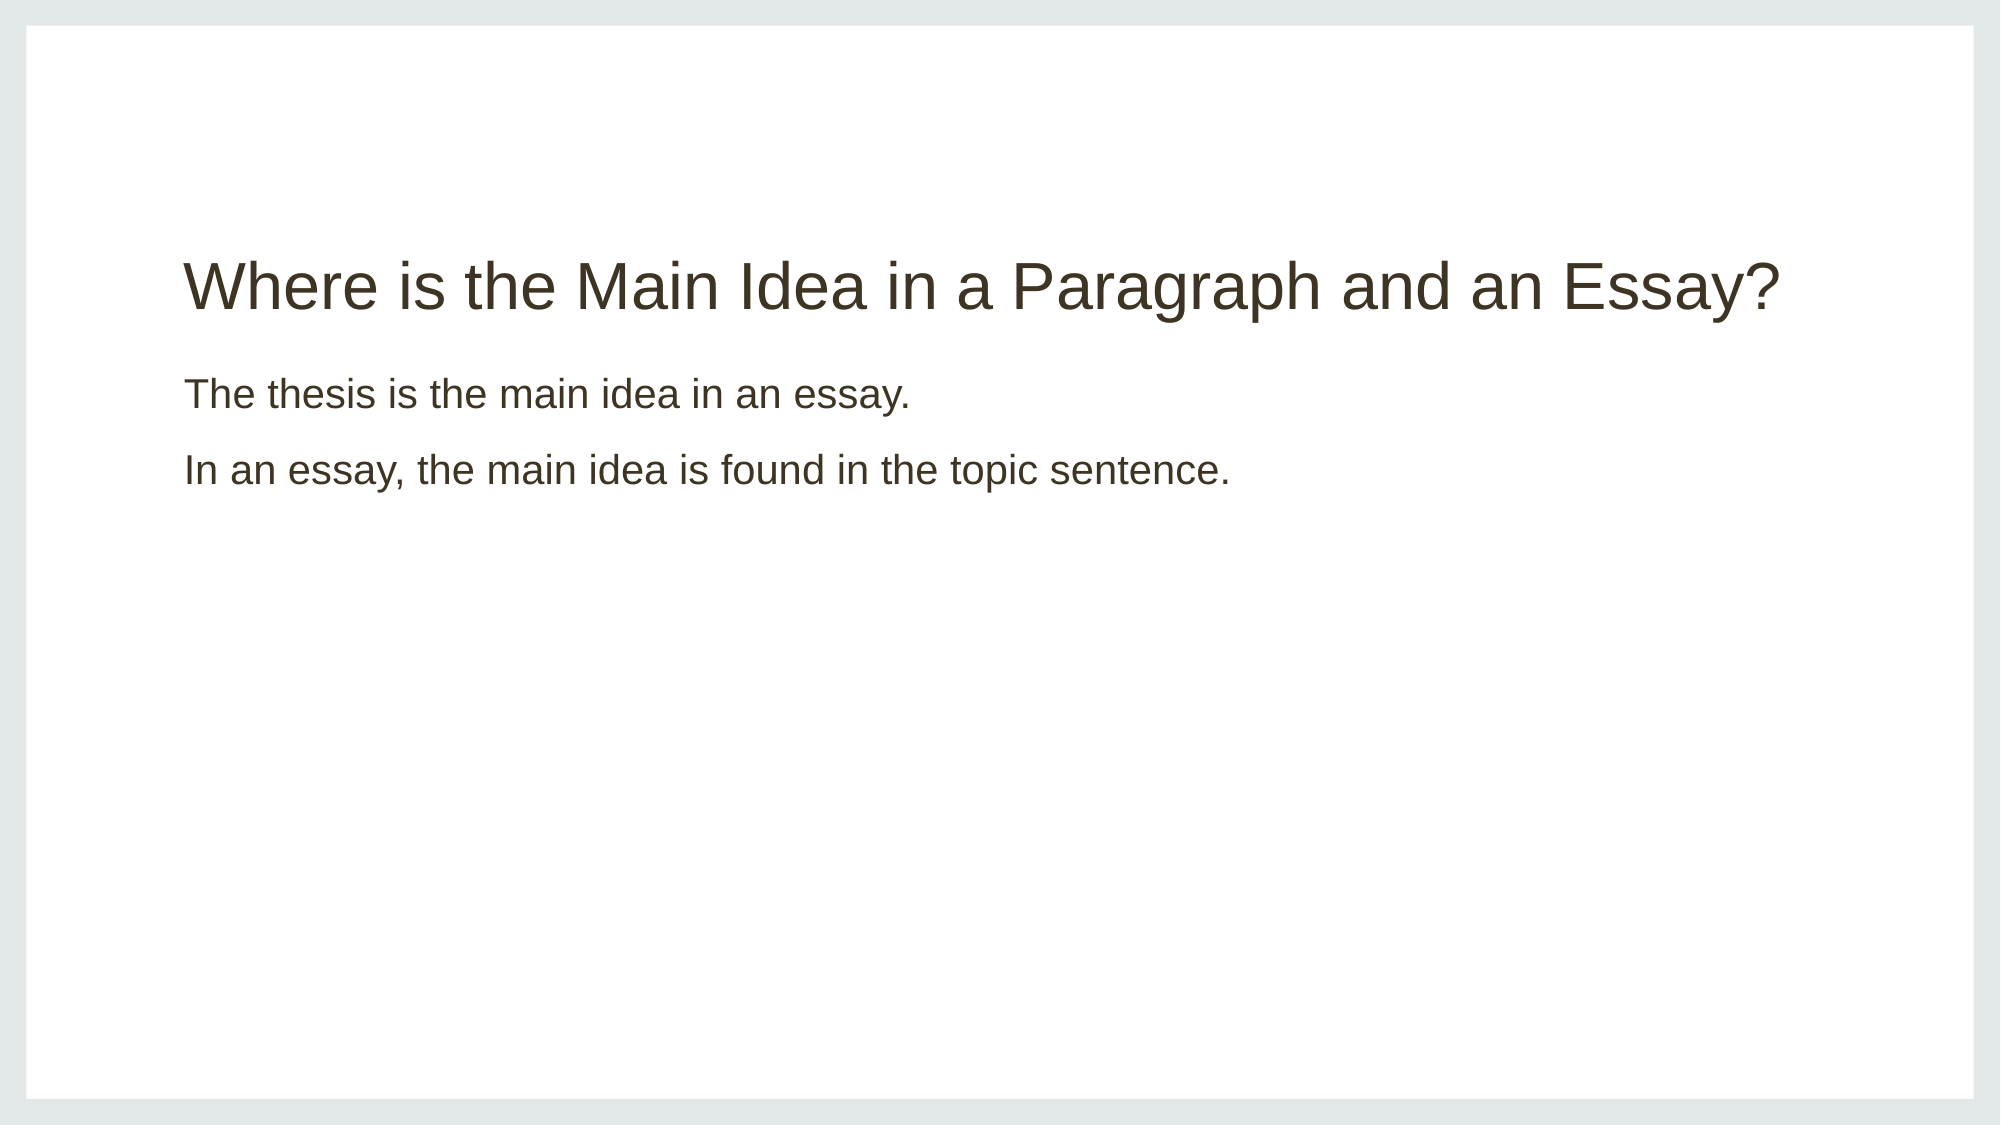

# Where is the Main Idea in a Paragraph and an Essay?
The thesis is the main idea in an essay.
In an essay, the main idea is found in the topic sentence.